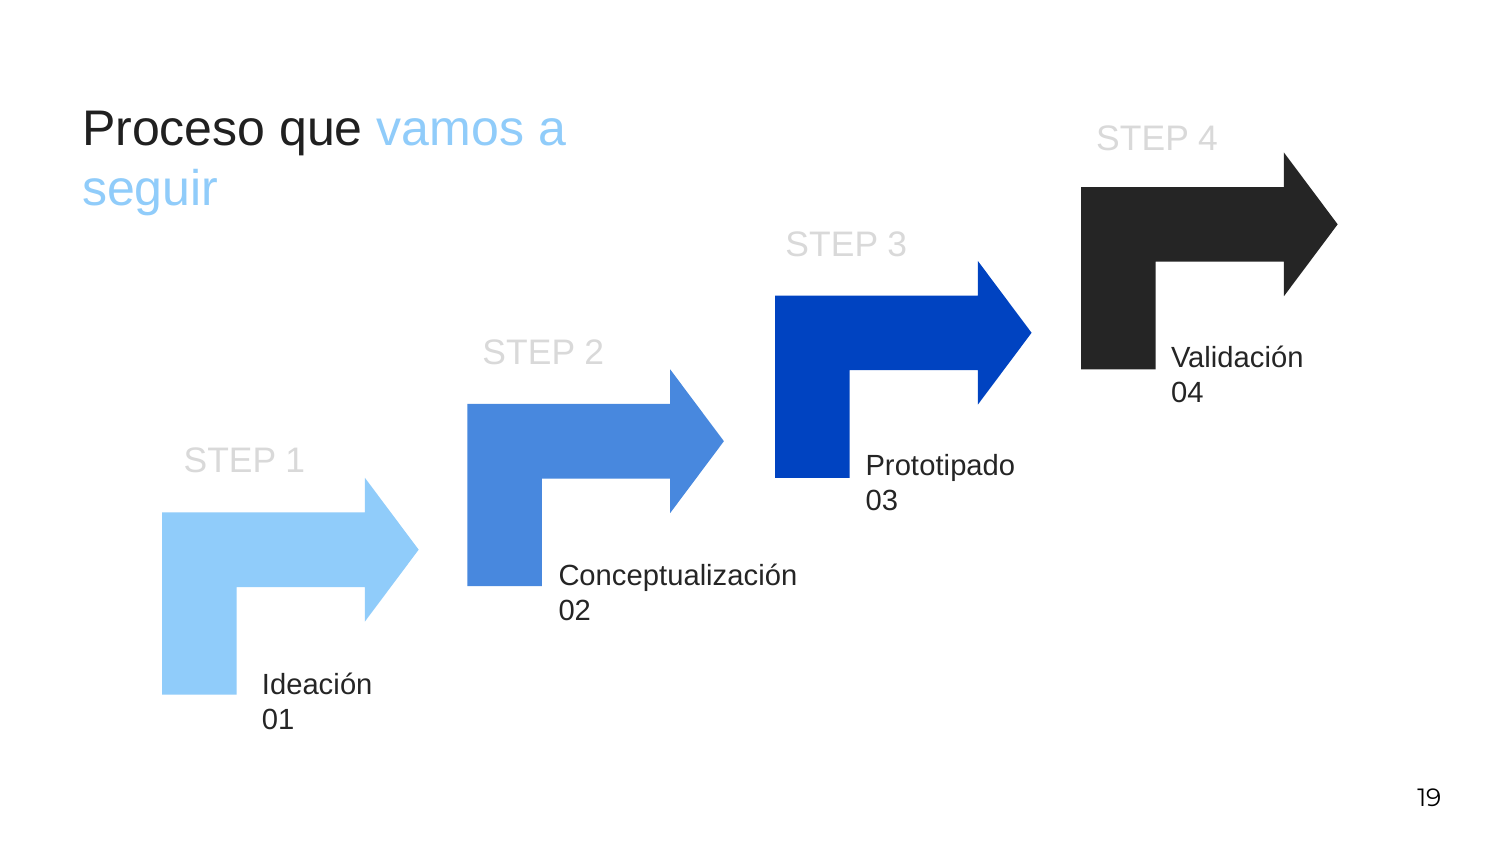

# Proceso que vamos a seguir
STEP 4

STEP 3

STEP 2
Validación
04

STEP 1
Prototipado
03

Conceptualización
02

Ideación
01

19